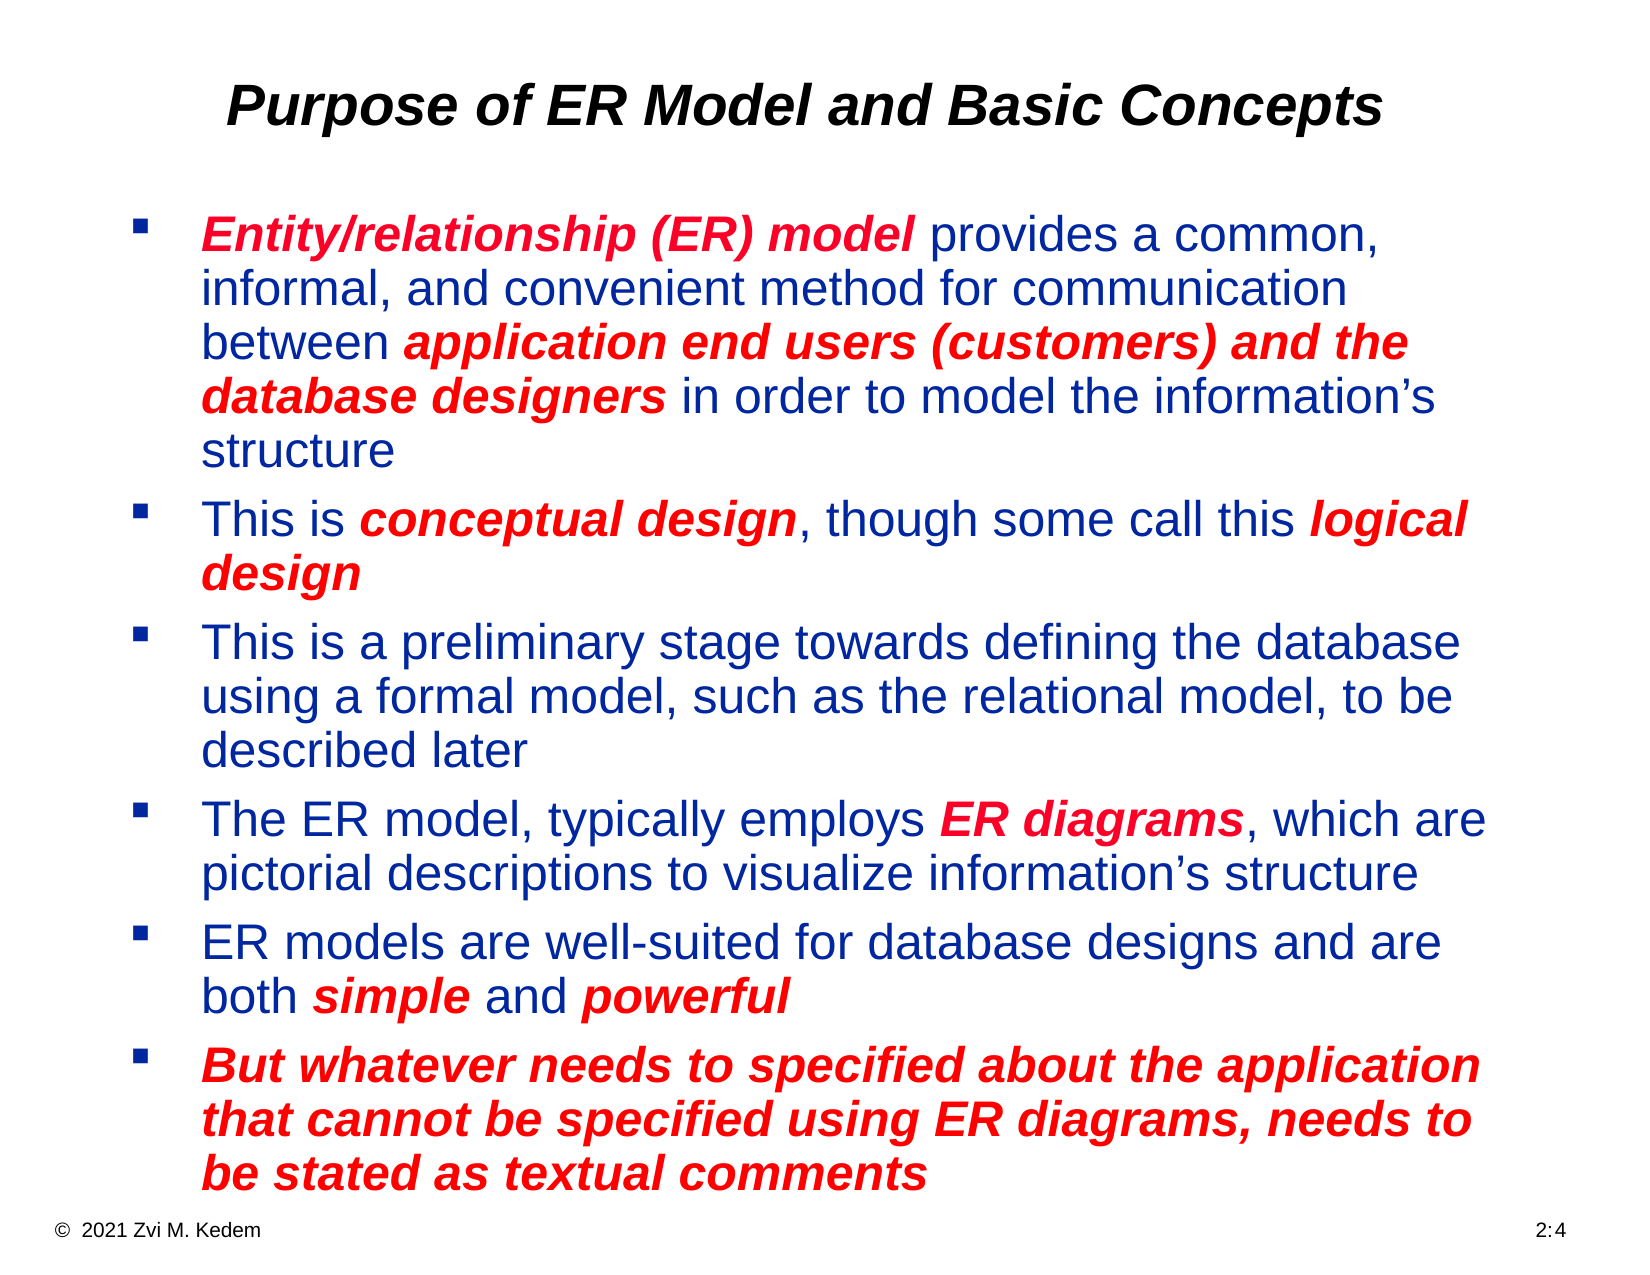

# Purpose of ER Model and Basic Concepts
Entity/relationship (ER) model provides a common, informal, and convenient method for communication between application end users (customers) and the database designers in order to model the information’s structure
This is conceptual design, though some call this logical design
This is a preliminary stage towards defining the database using a formal model, such as the relational model, to be described later
The ER model, typically employs ER diagrams, which are pictorial descriptions to visualize information’s structure
ER models are well-suited for database designs and are both simple and powerful
But whatever needs to specified about the application that cannot be specified using ER diagrams, needs to be stated as textual comments